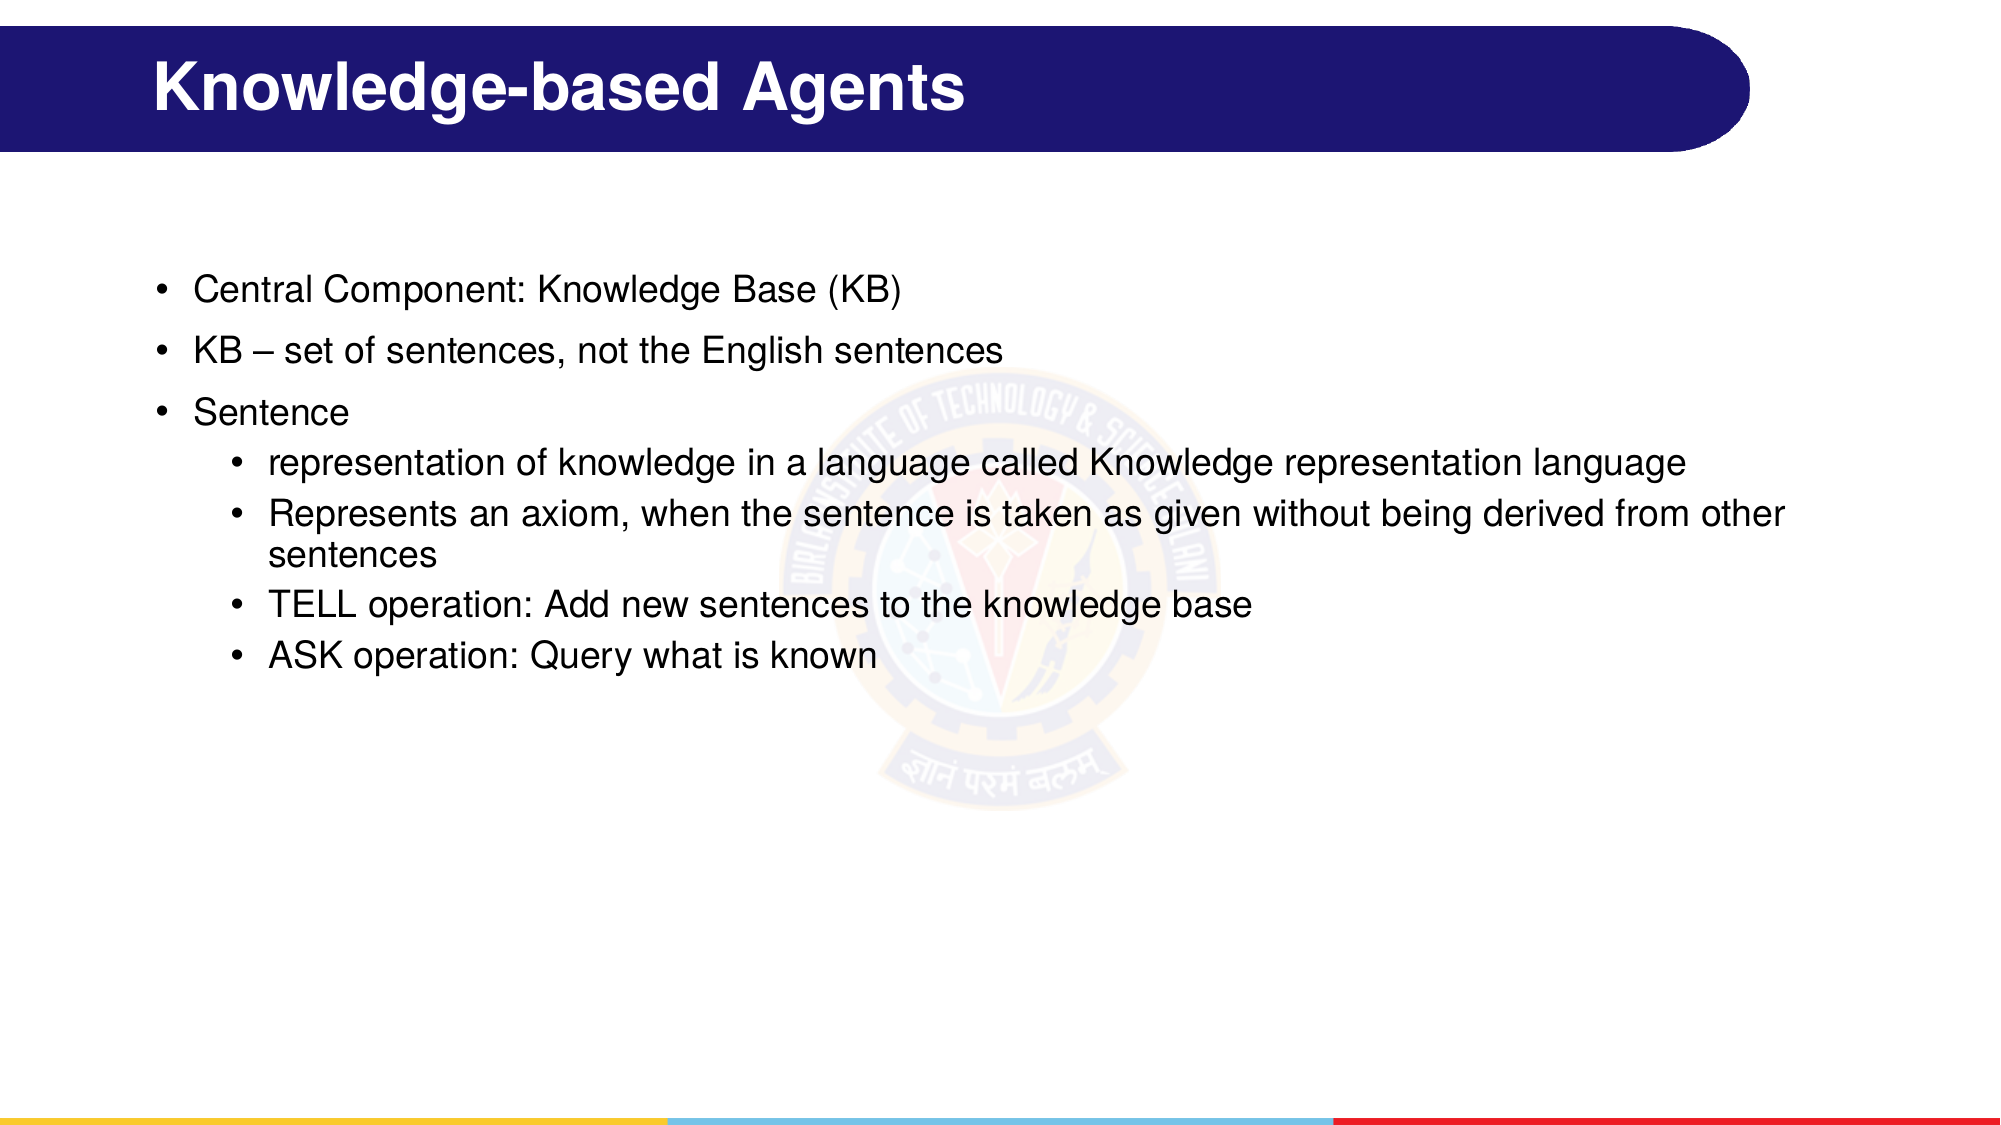

# Knowledge-based Agents

Central Component: Knowledge Base (KB)
KB – set of sentences, not the English sentences
Sentence
representation of knowledge in a language called Knowledge representation language
Represents an axiom, when the sentence is taken as given without being derived from other sentences
TELL operation: Add new sentences to the knowledge base
ASK operation: Query what is known